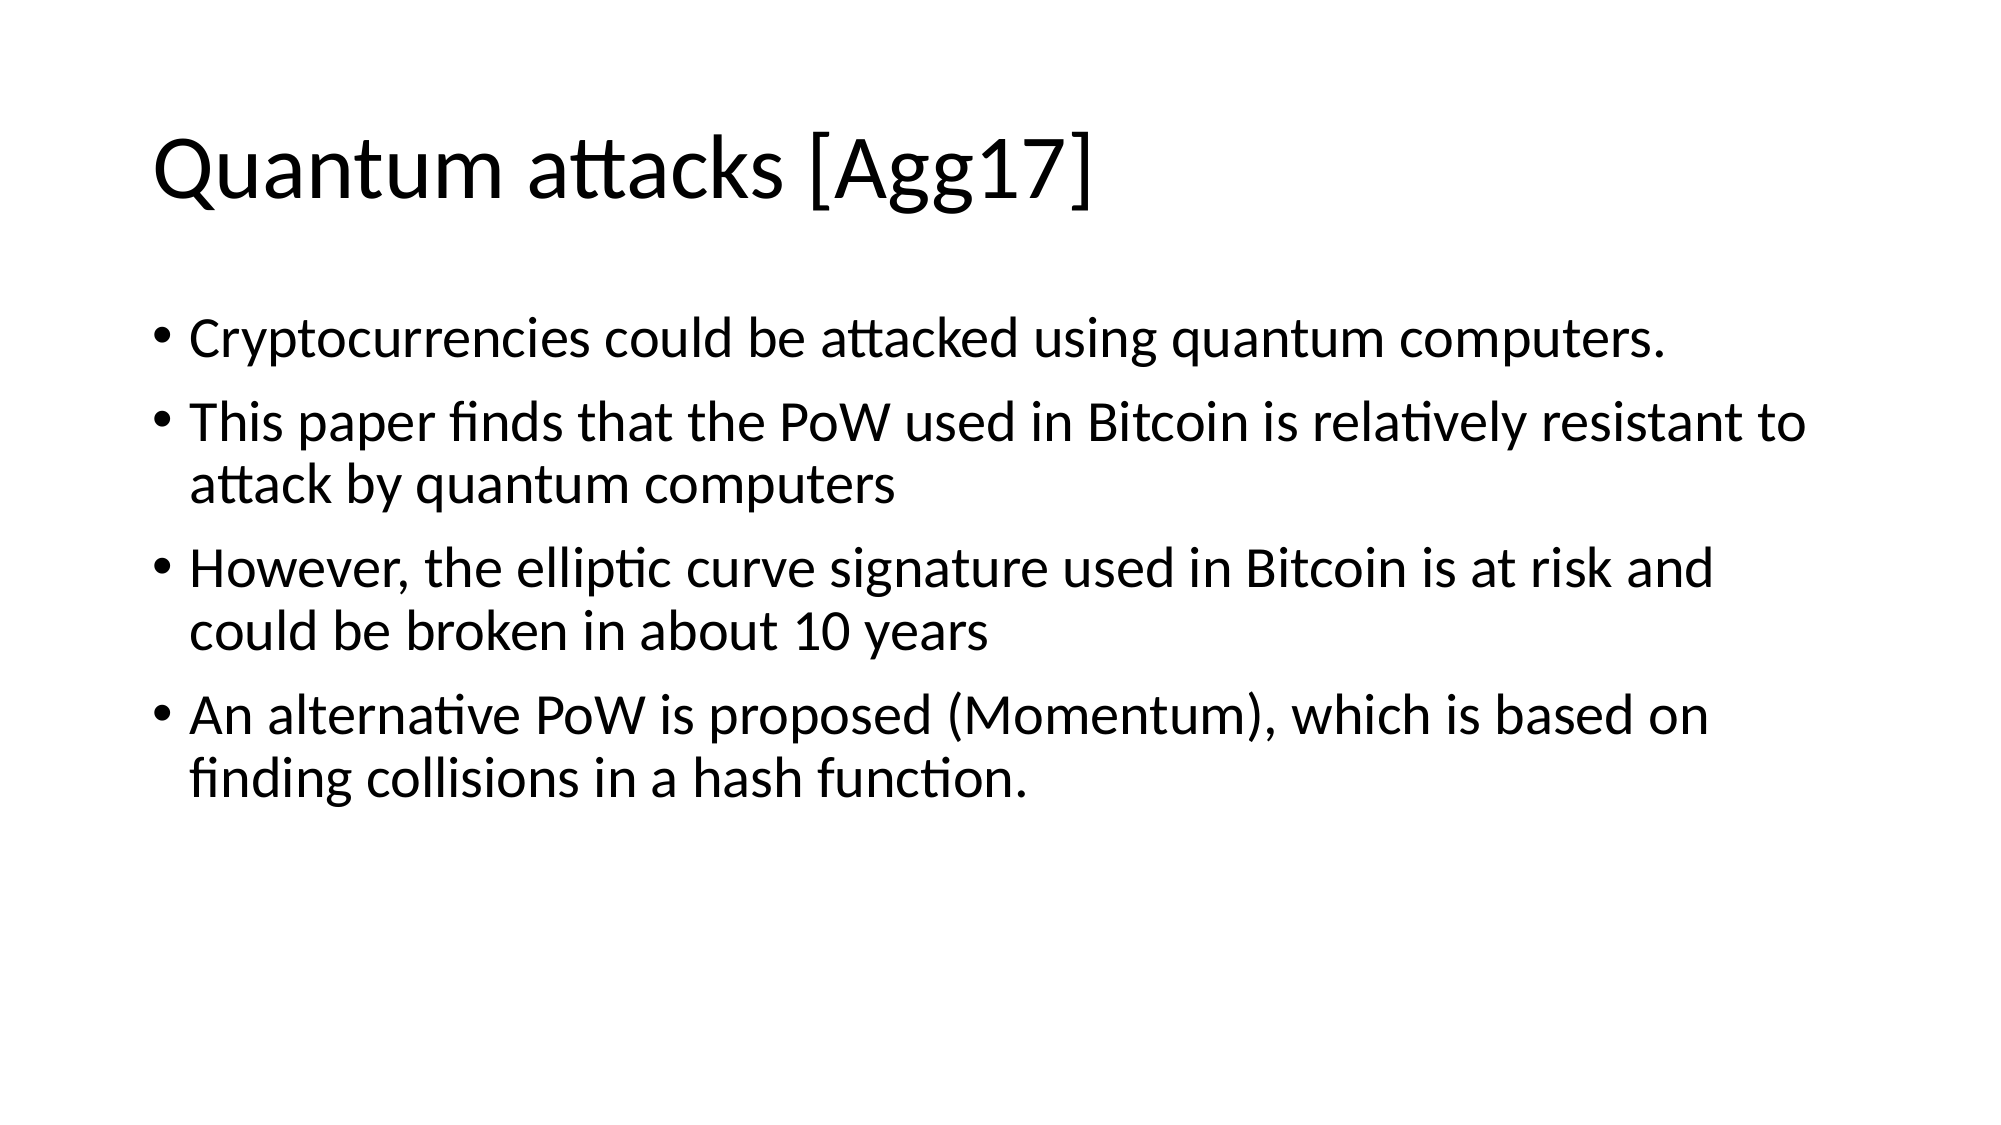

# Quantum attacks [Agg17]
Cryptocurrencies could be attacked using quantum computers.
This paper finds that the PoW used in Bitcoin is relatively resistant to attack by quantum computers
However, the elliptic curve signature used in Bitcoin is at risk and could be broken in about 10 years
An alternative PoW is proposed (Momentum), which is based on finding collisions in a hash function.